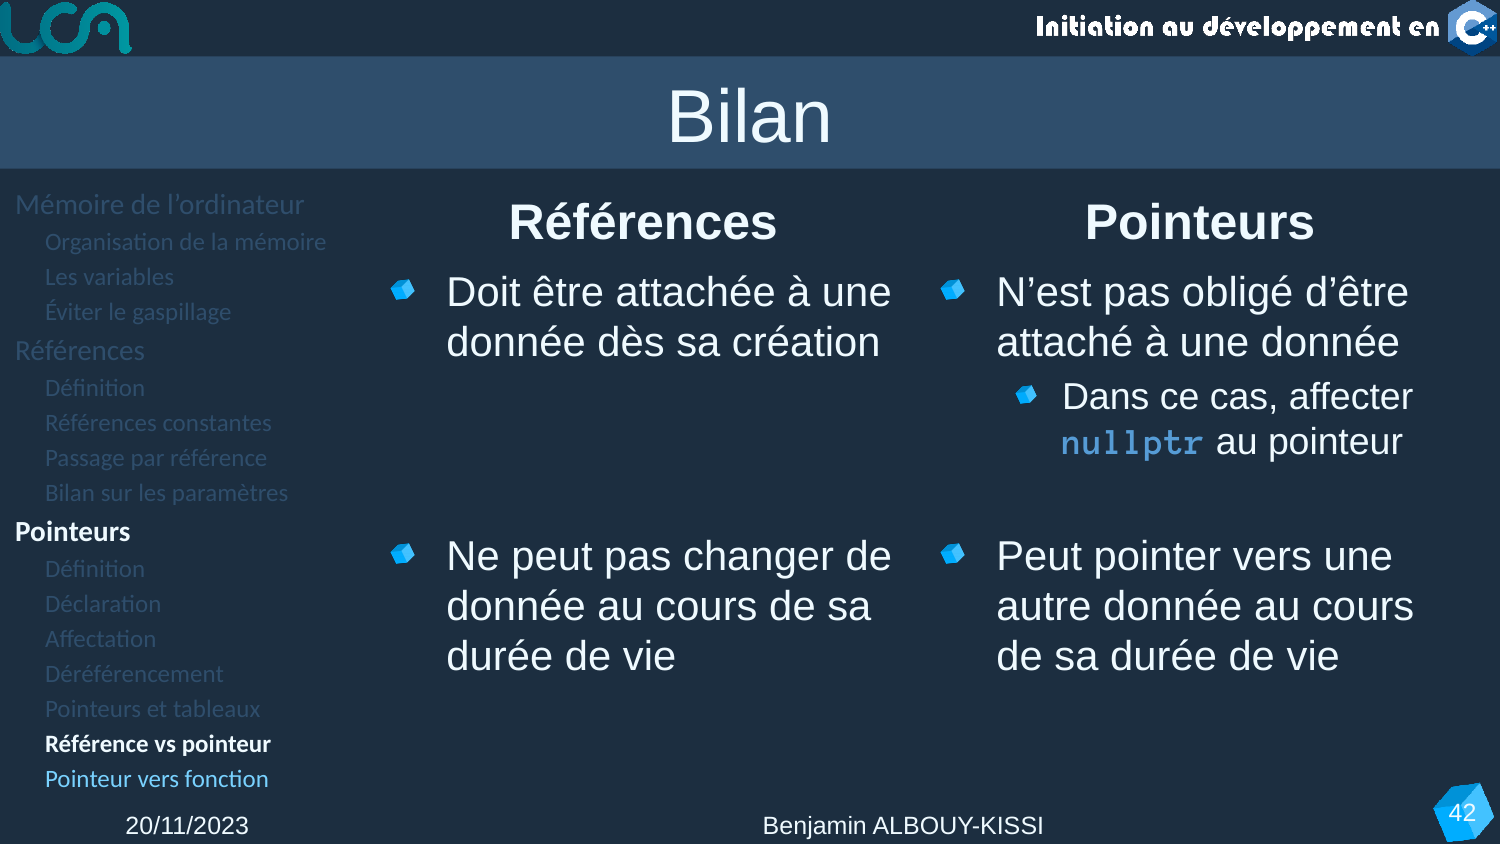

# Bilan
Mémoire de l’ordinateur
Organisation de la mémoire
Les variables
Éviter le gaspillage
Références
Définition
Références constantes
Passage par référence
Bilan sur les paramètres
Pointeurs
Définition
Déclaration
Affectation
Déréférencement
Pointeurs et tableaux
Référence vs pointeur
Pointeur vers fonction
Références
Pointeurs
Doit être attachée à une donnée dès sa création

Ne peut pas changer de donnée au cours de sa durée de vie
N’est pas obligé d’être attaché à une donnée
Dans ce cas, affecter nullptr au pointeur

Peut pointer vers une autre donnée au cours de sa durée de vie
42
20/11/2023
Benjamin ALBOUY-KISSI